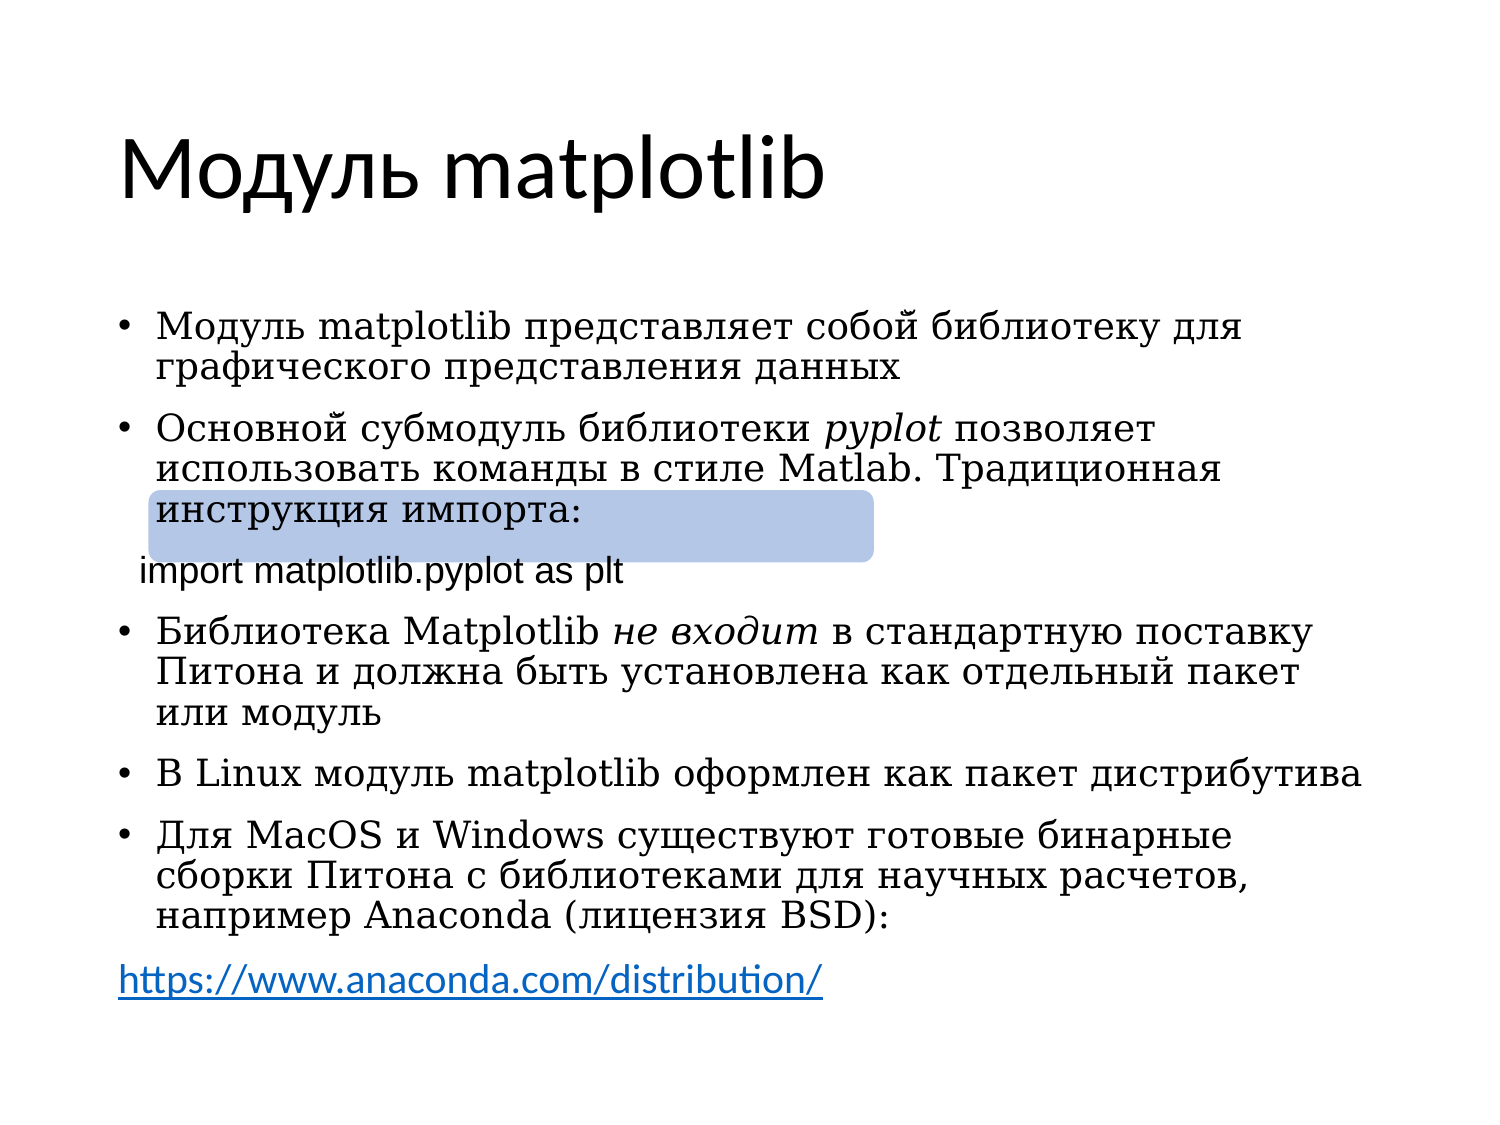

# Модуль matplotlib
Модуль matplotlib представляет собой̆ библиотеку для графического представления данных
Основной̆ субмодуль библиотеки pyplot позволяет использовать команды в стиле Matlab. Традиционная инструкция импорта:
  import matplotlib.pyplot as plt
Библиотека Matplotlib не входит в стандартную поставку Питона и должна быть установлена как отдельный пакет или модуль
В Linux модуль matplotlib оформлен как пакет дистрибутива
Для MacOS и Windows существуют готовые бинарные сборки Питона с библиотеками для научных расчетов, например Anaconda (лицензия BSD):
https://www.anaconda.com/distribution/